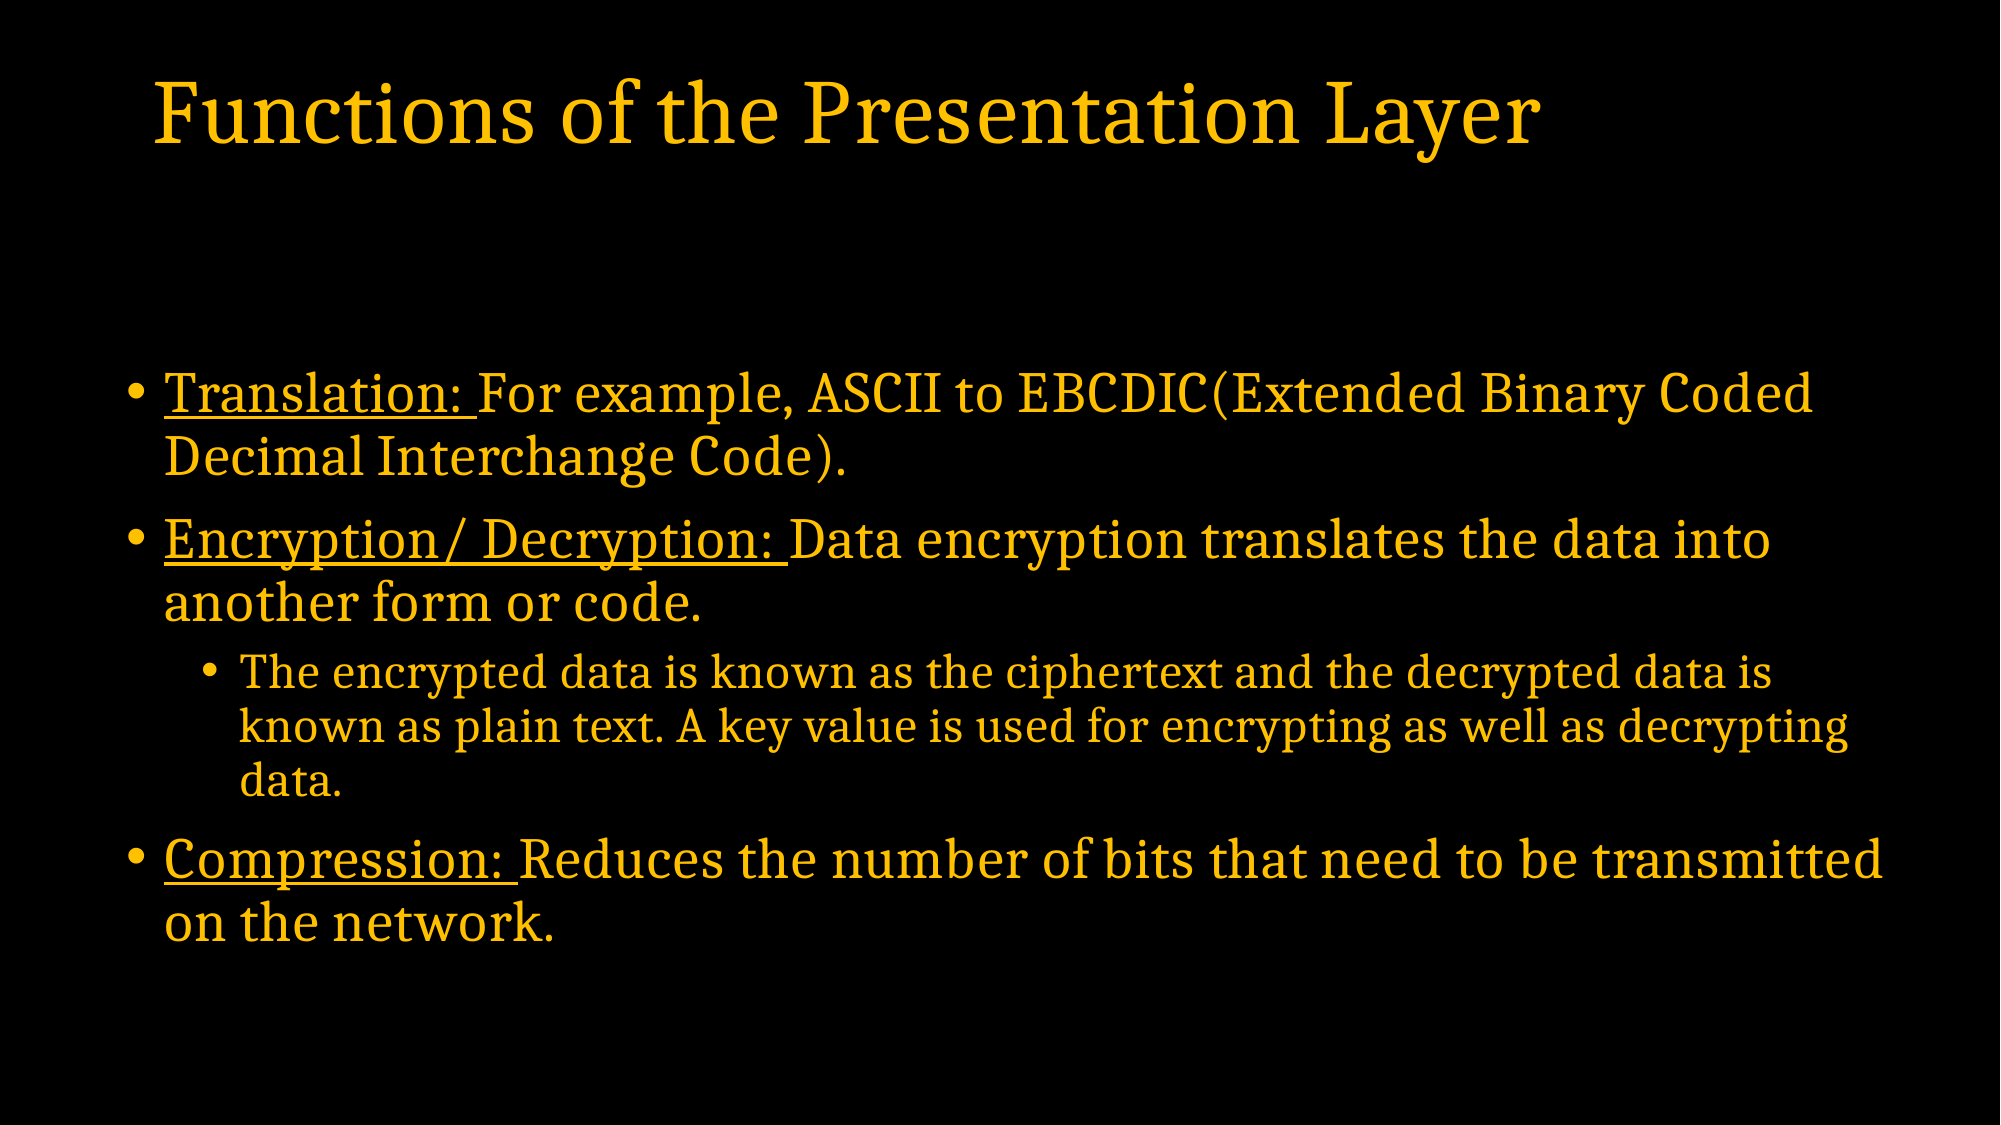

# Functions of the Presentation Layer
Translation: For example, ASCII to EBCDIC(Extended Binary Coded Decimal Interchange Code).
Encryption/ Decryption: Data encryption translates the data into another form or code.
The encrypted data is known as the ciphertext and the decrypted data is known as plain text. A key value is used for encrypting as well as decrypting data.
Compression: Reduces the number of bits that need to be transmitted on the network.